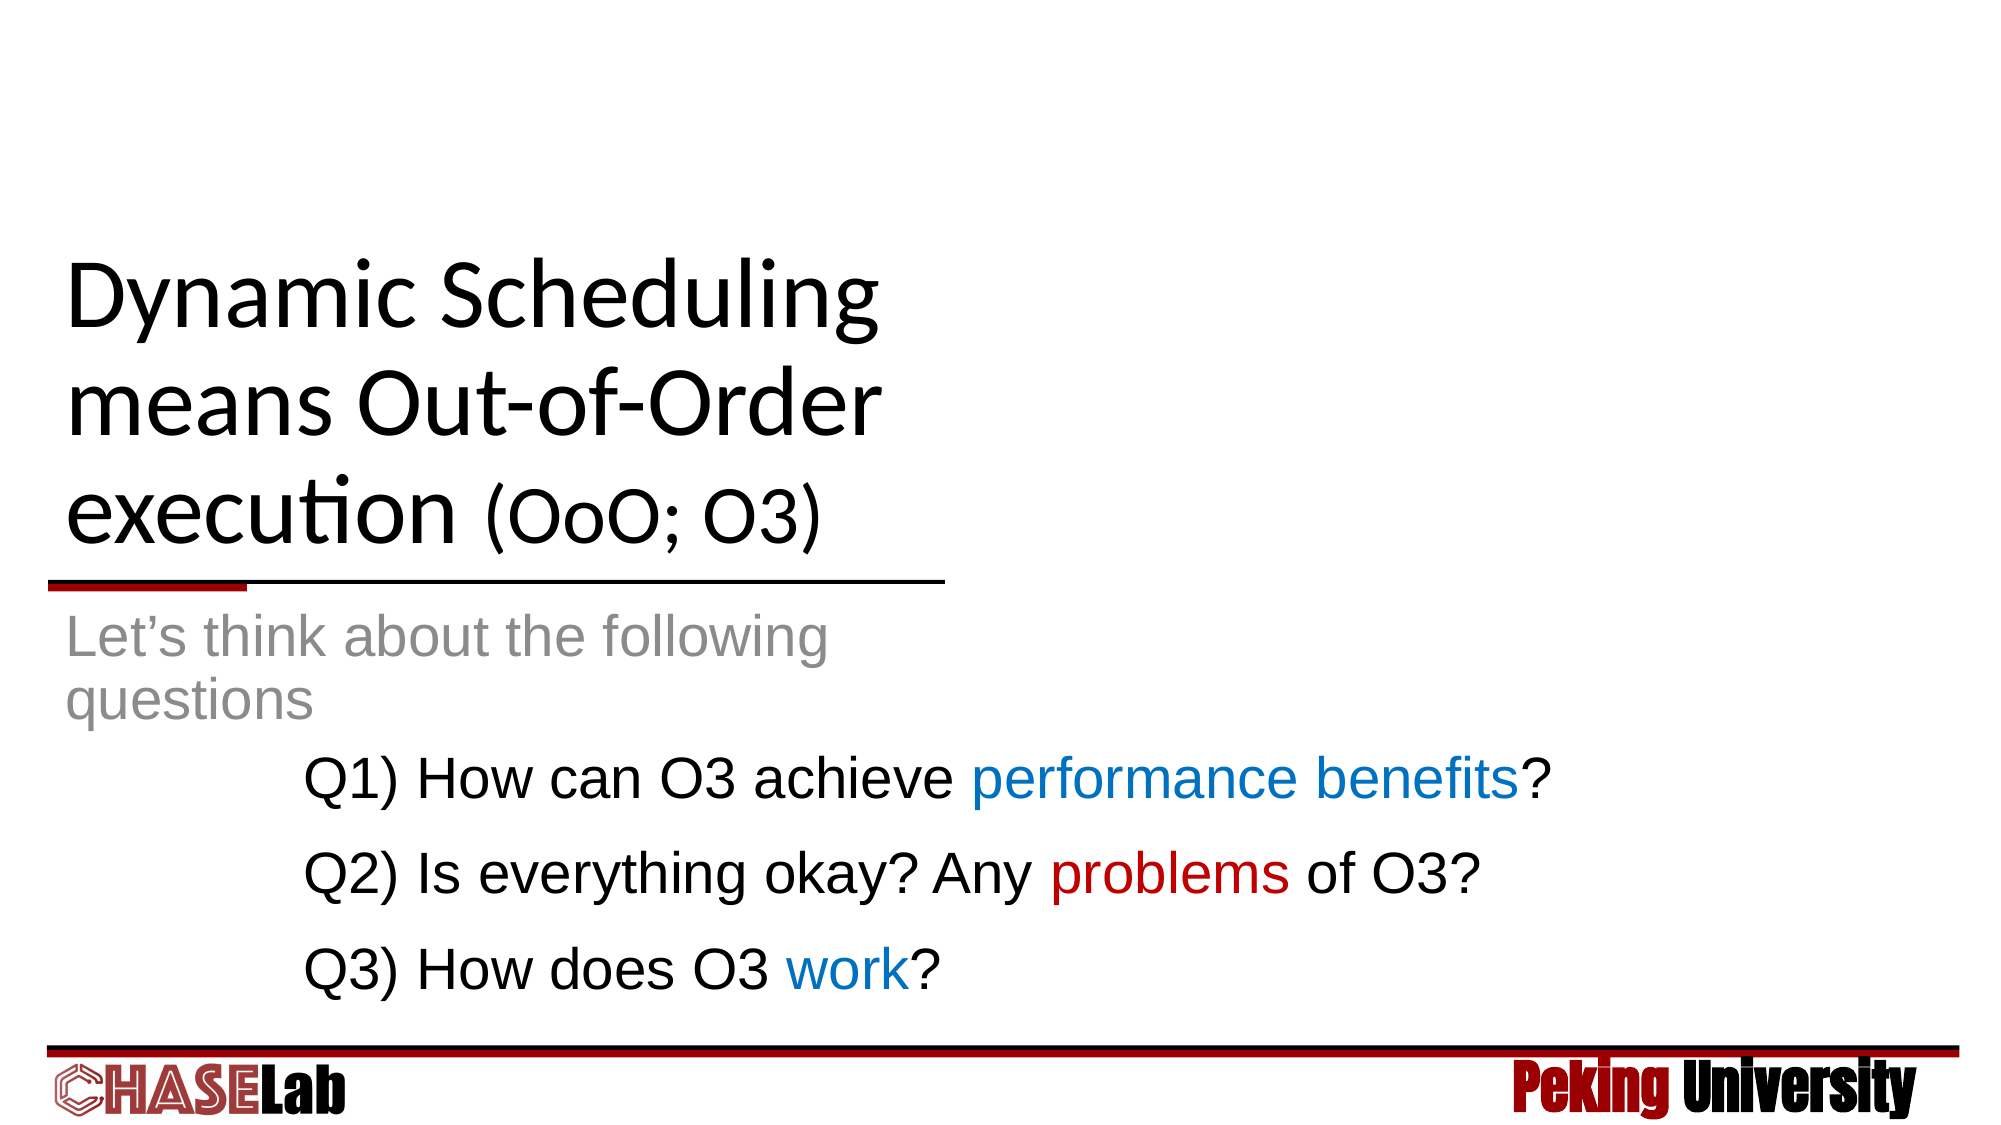

# Dynamic Scheduling means Out-of-Order execution (OoO; O3)
Let’s think about the following questions
Q1) How can O3 achieve performance benefits?
Q2) Is everything okay? Any problems of O3?
Q3) How does O3 work?